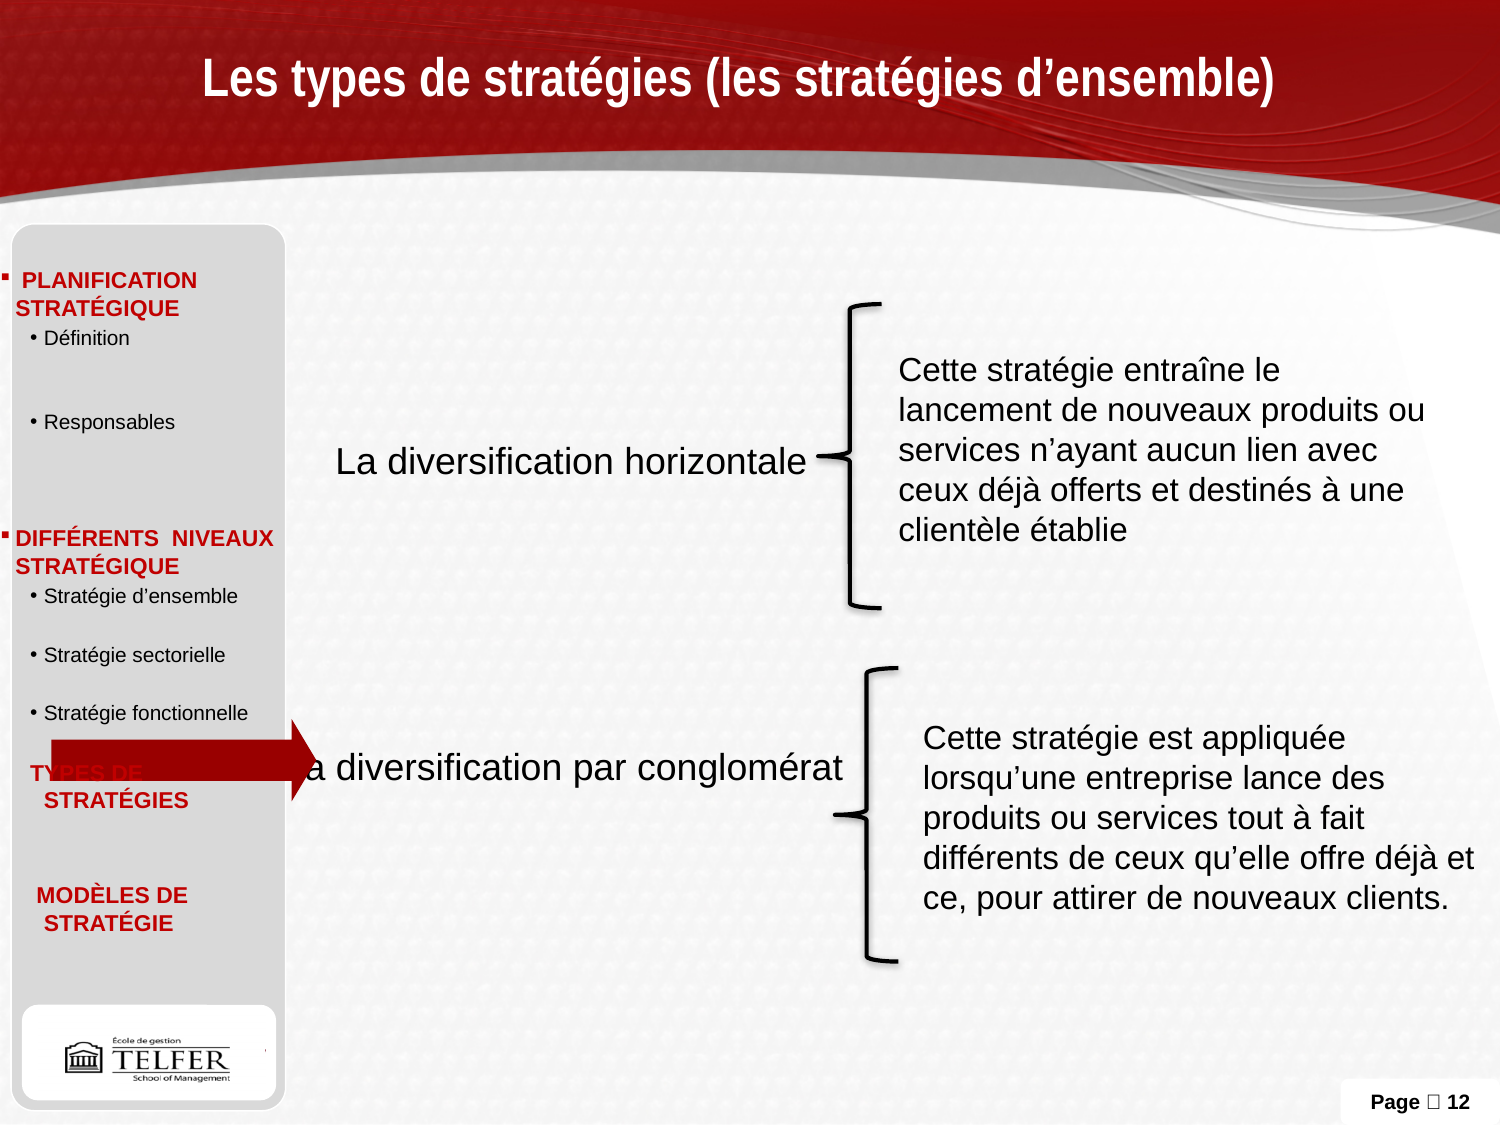

# Les types de stratégies (les stratégies d’ensemble)

 planification stratégique
Définition

Responsables

Différents  niveaux  stratégique
Stratégie d’ensemble

Stratégie sectorielle

Stratégie fonctionnelle

Types de stratégies

 Modèles de stratégie

Cette stratégie entraîne le lancement de nouveaux produits ou services n’ayant aucun lien avec ceux déjà offerts et destinés à une clientèle établie
La diversification horizontale

Cette stratégie est appliquée lorsqu’une entreprise lance des produits ou services tout à fait différents de ceux qu’elle offre déjà et ce, pour attirer de nouveaux clients.

La diversification par conglomérat